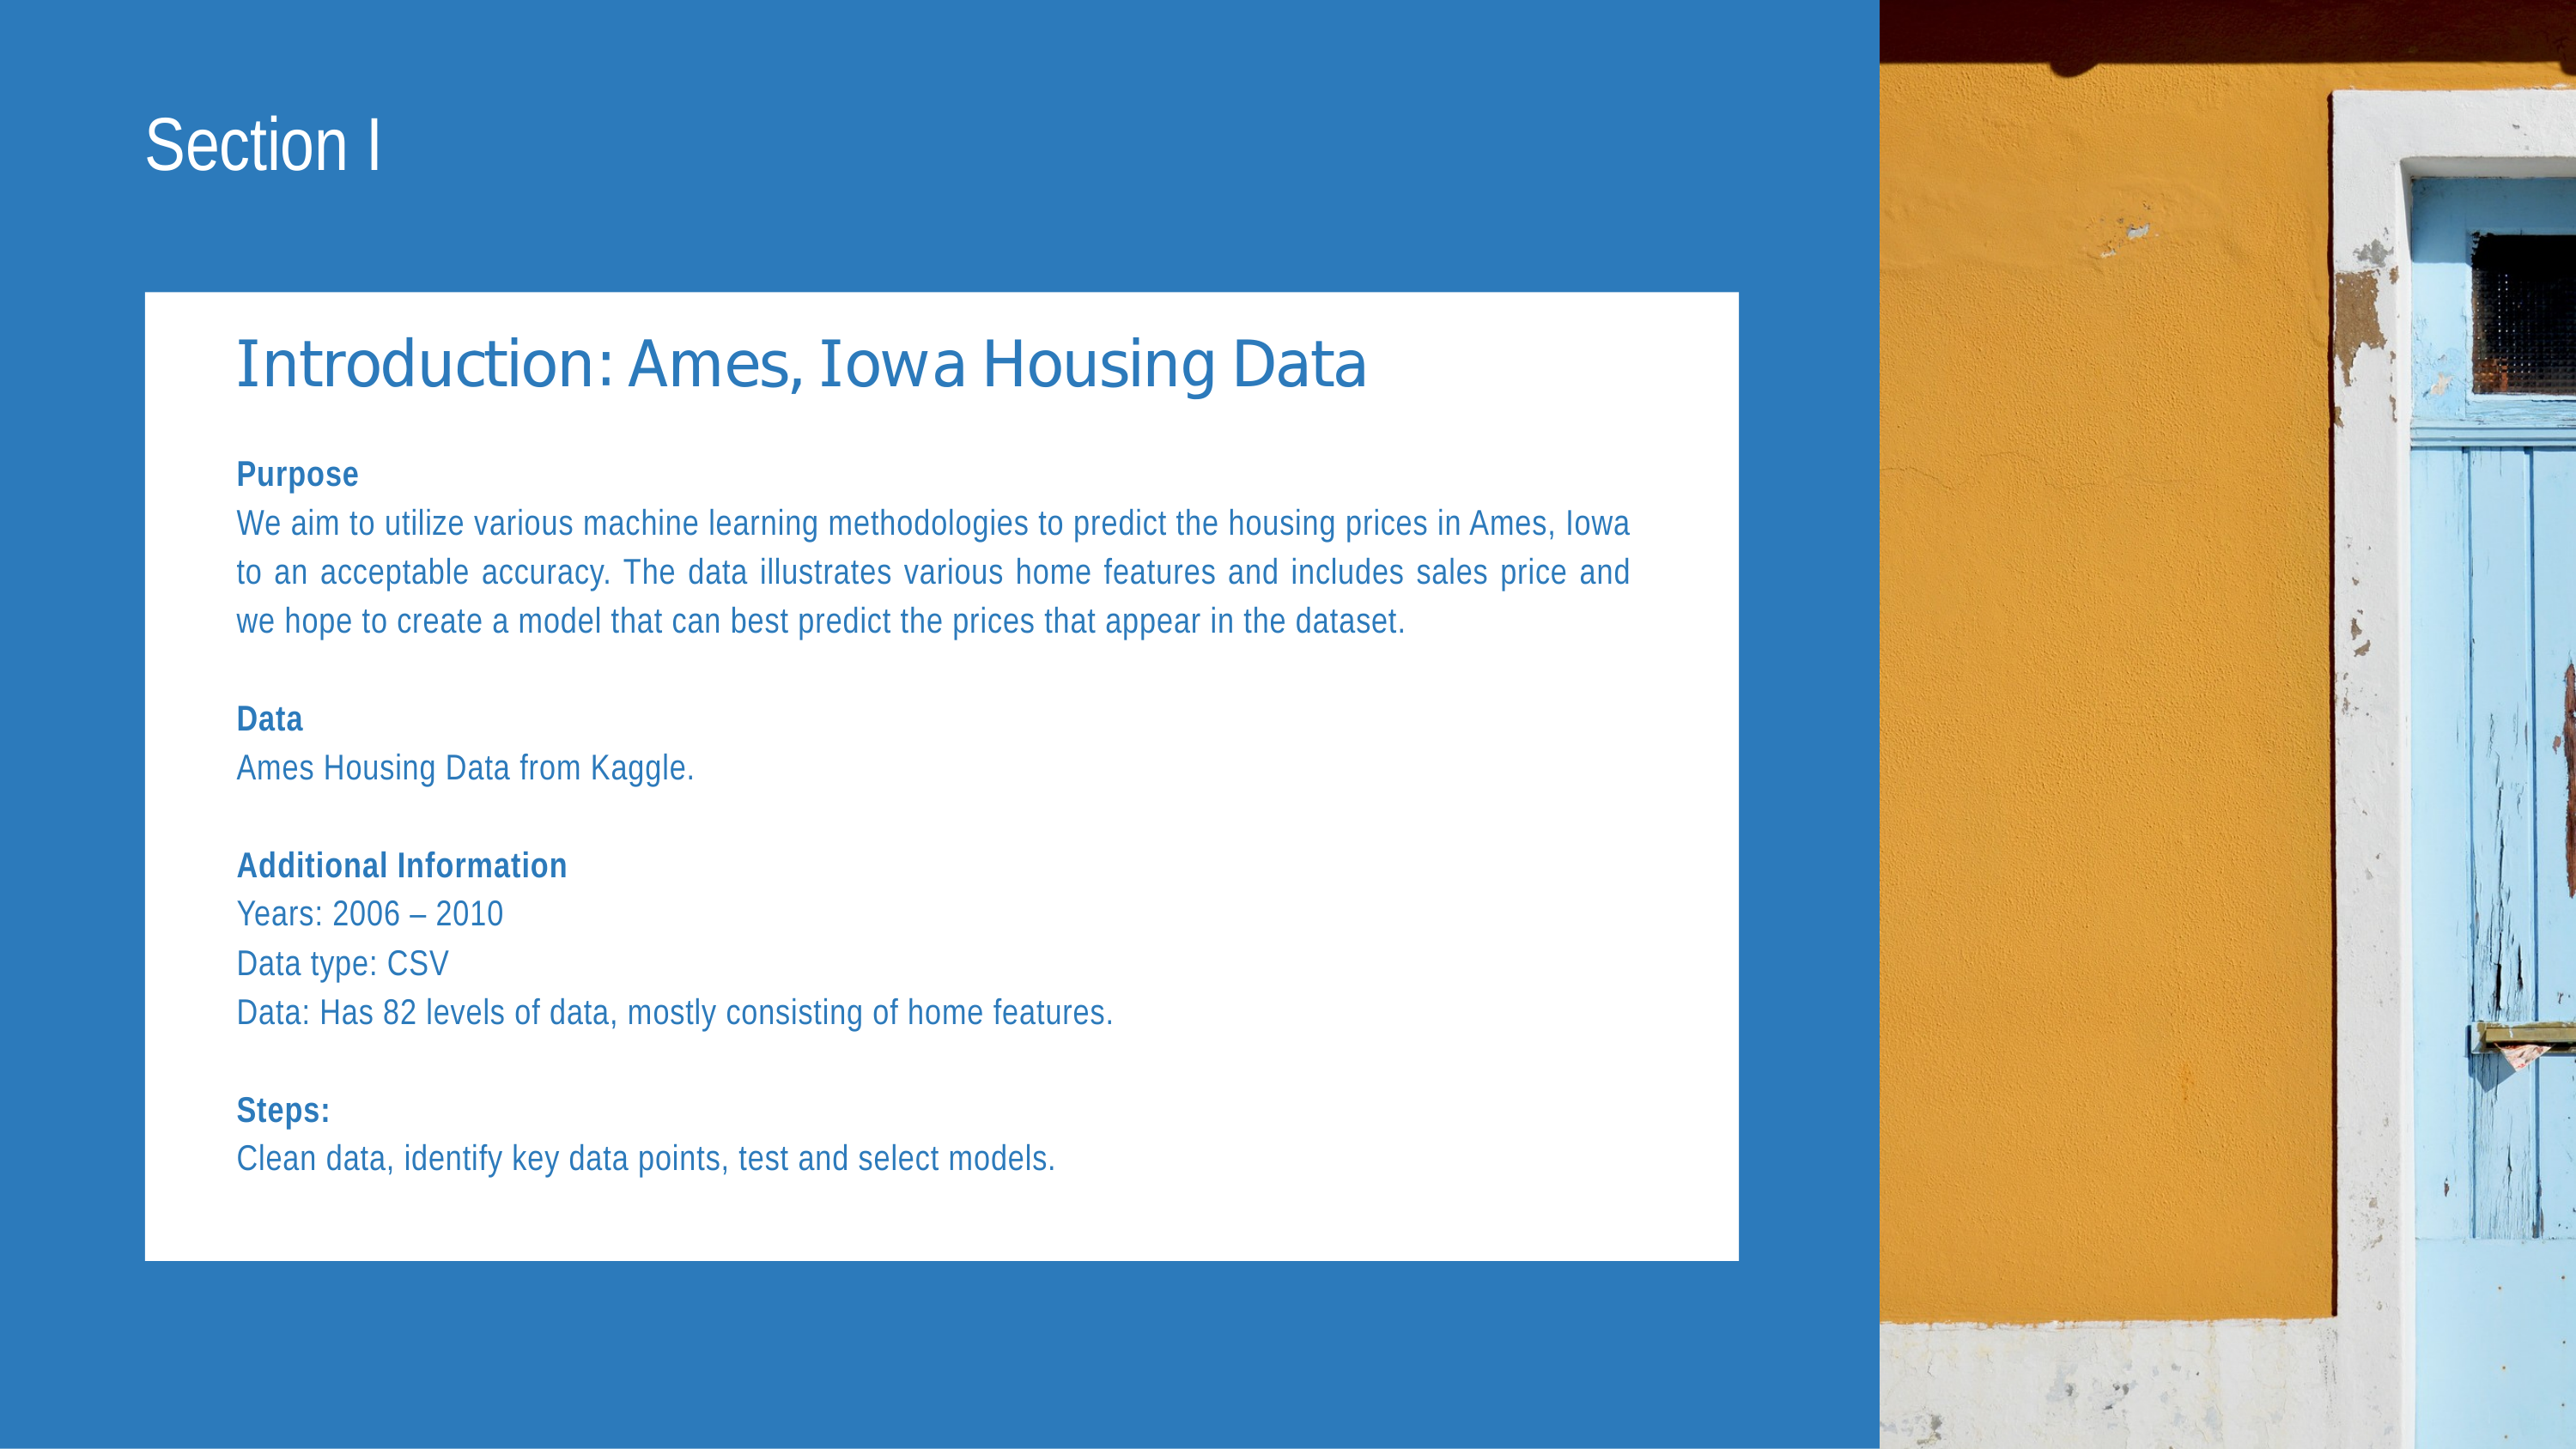

# Section I

Introduction: Ames, Iowa Housing Data

Purpose
We aim to utilize various machine learning methodologies to predict the housing prices in Ames, Iowa to an acceptable accuracy. The data illustrates various home features and includes sales price and we hope to create a model that can best predict the prices that appear in the dataset.

Data
Ames Housing Data from Kaggle.

Additional Information
Years: 2006 – 2010
Data type: CSV
Data: Has 82 levels of data, mostly consisting of home features.

Steps:
Clean data, identify key data points, test and select models.